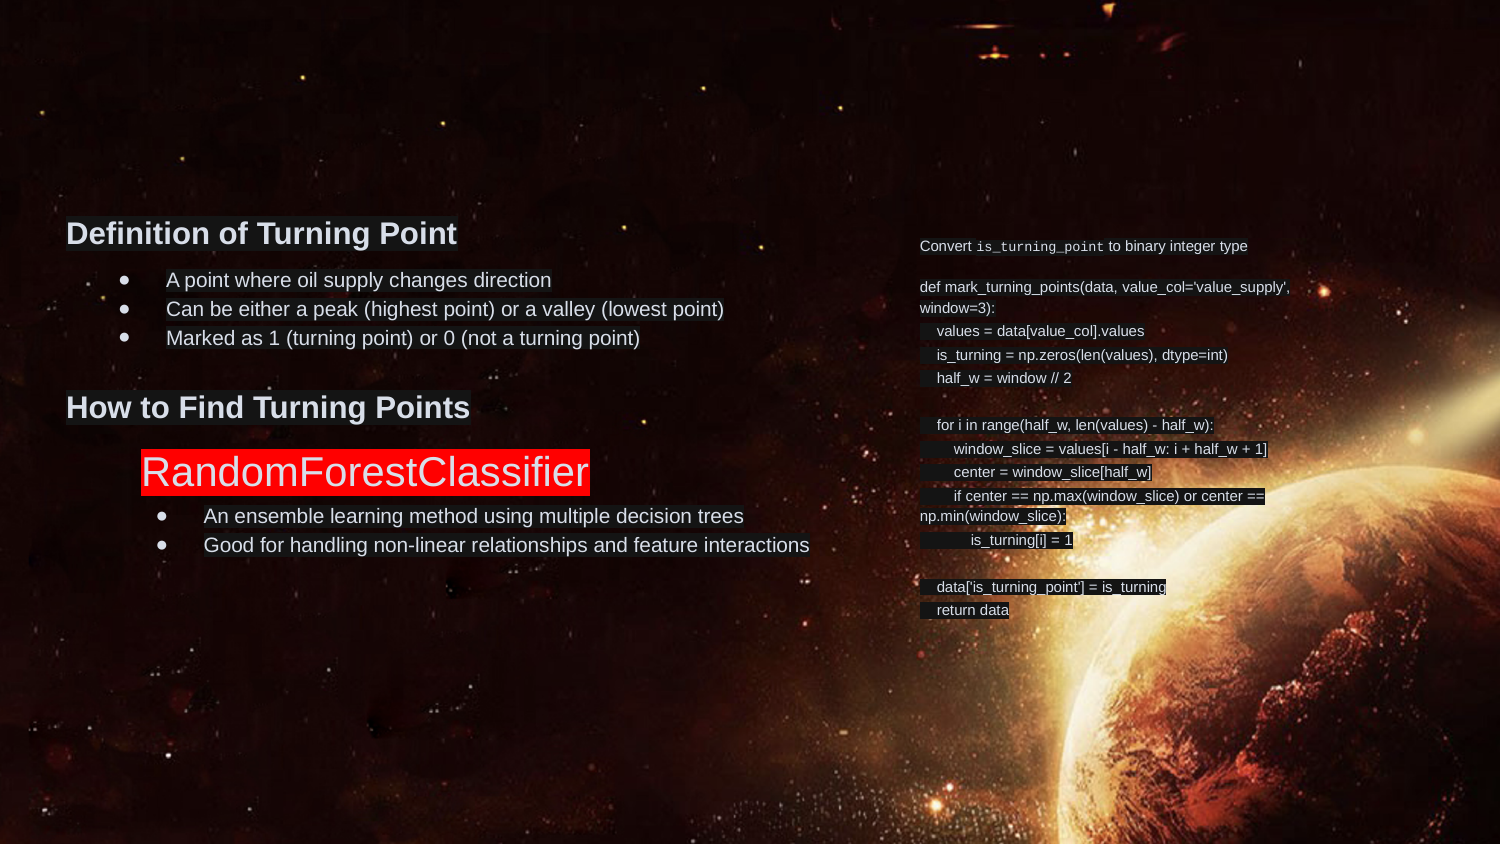

#
Definition of Turning Point
A point where oil supply changes direction
Can be either a peak (highest point) or a valley (lowest point)
Marked as 1 (turning point) or 0 (not a turning point)
How to Find Turning Points
RandomForestClassifier
An ensemble learning method using multiple decision trees
Good for handling non-linear relationships and feature interactions

Convert is_turning_point to binary integer type
def mark_turning_points(data, value_col='value_supply', window=3):
    values = data[value_col].values
    is_turning = np.zeros(len(values), dtype=int)
    half_w = window // 2

    for i in range(half_w, len(values) - half_w):
        window_slice = values[i - half_w: i + half_w + 1]
        center = window_slice[half_w]
        if center == np.max(window_slice) or center == np.min(window_slice):
            is_turning[i] = 1

    data['is_turning_point'] = is_turning
    return data